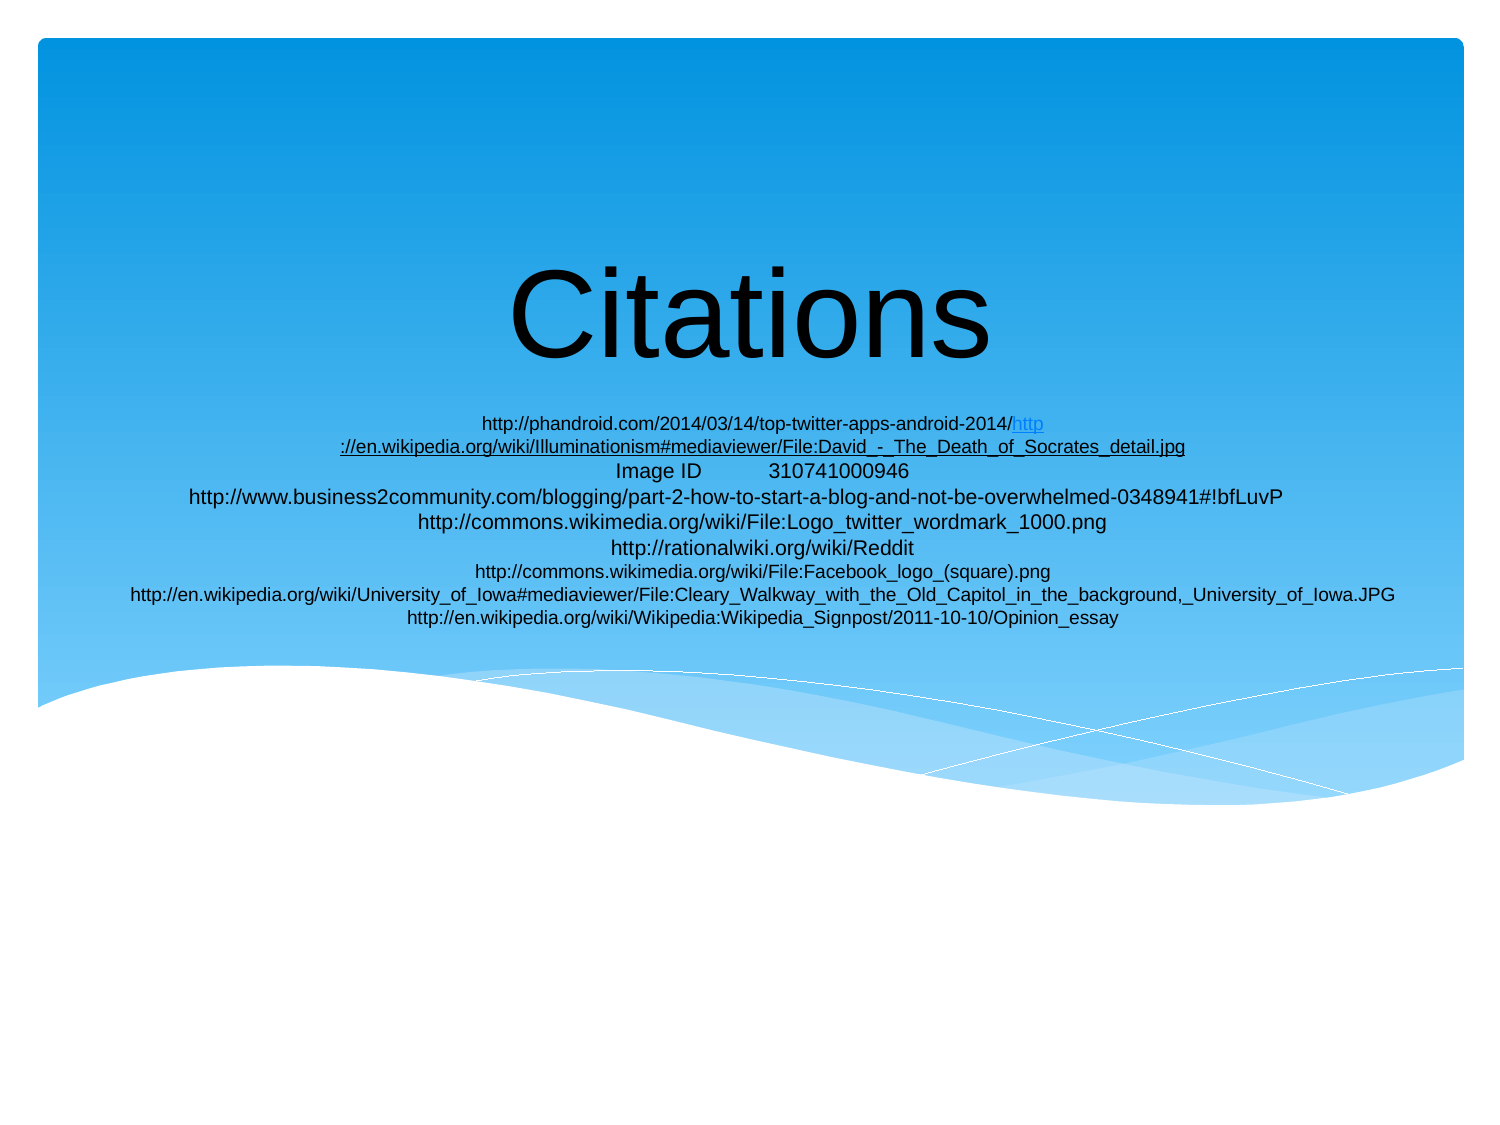

Citations
http://commons.wikimedia.org/wiki/File:Facebook_logo_(square).png
# http://phandroid.com/2014/03/14/top-twitter-apps-android-2014/http://en.wikipedia.org/wiki/Illuminationism#mediaviewer/File:David_-_The_Death_of_Socrates_detail.jpg Image ID	310741000946 http://www.business2community.com/blogging/part-2-how-to-start-a-blog-and-not-be-overwhelmed-0348941#!bfLuvP http://commons.wikimedia.org/wiki/File:Logo_twitter_wordmark_1000.png http://rationalwiki.org/wiki/Reddit http://commons.wikimedia.org/wiki/File:Facebook_logo_(square).png http://en.wikipedia.org/wiki/University_of_Iowa#mediaviewer/File:Cleary_Walkway_with_the_Old_Capitol_in_the_background,_University_of_Iowa.JPG http://en.wikipedia.org/wiki/Wikipedia:Wikipedia_Signpost/2011-10-10/Opinion_essay